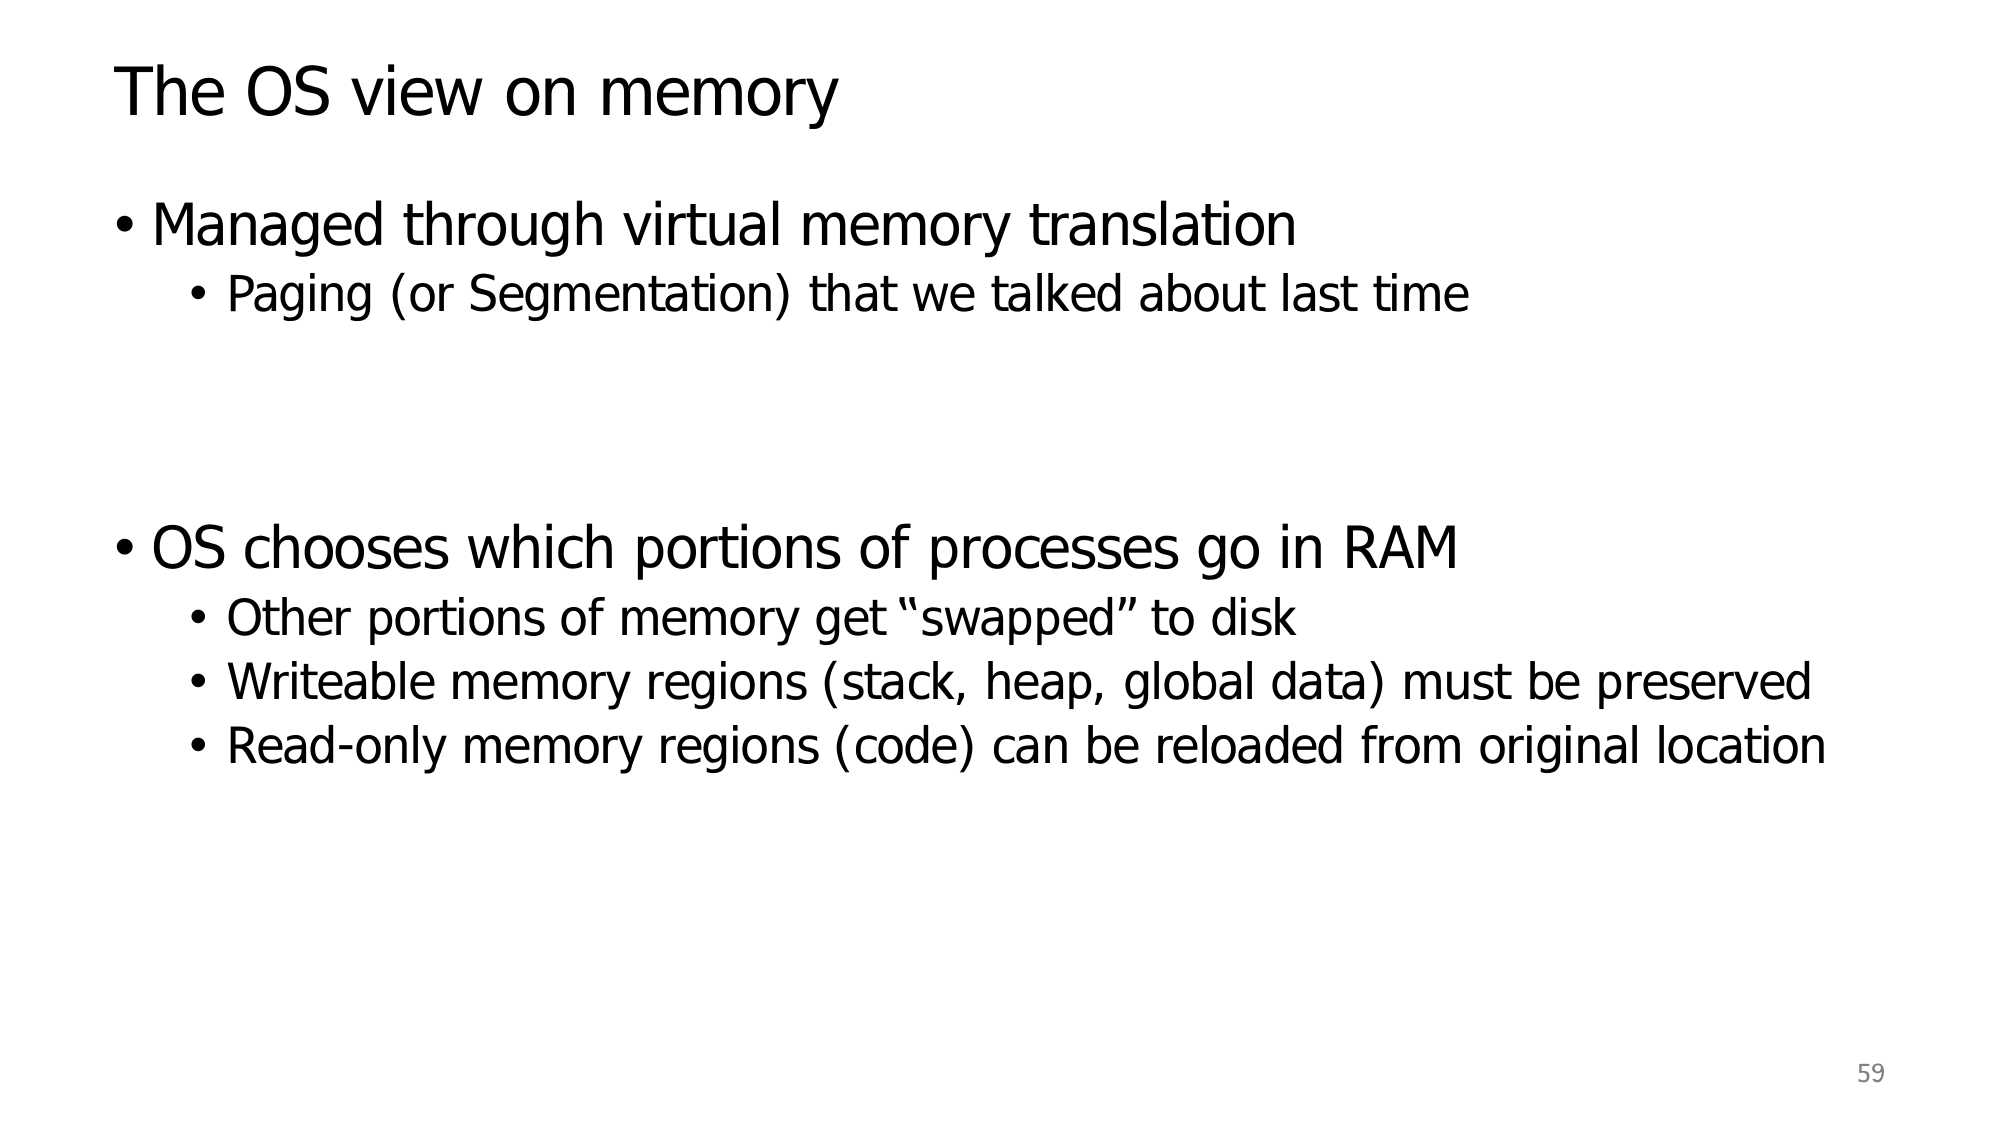

# The OS view on memory
Managed through virtual memory translation
Paging (or Segmentation) that we talked about last time

OS chooses which portions of processes go in RAM
Other portions of memory get “swapped” to disk
Writeable memory regions (stack, heap, global data) must be preserved
Read-only memory regions (code) can be reloaded from original location
59